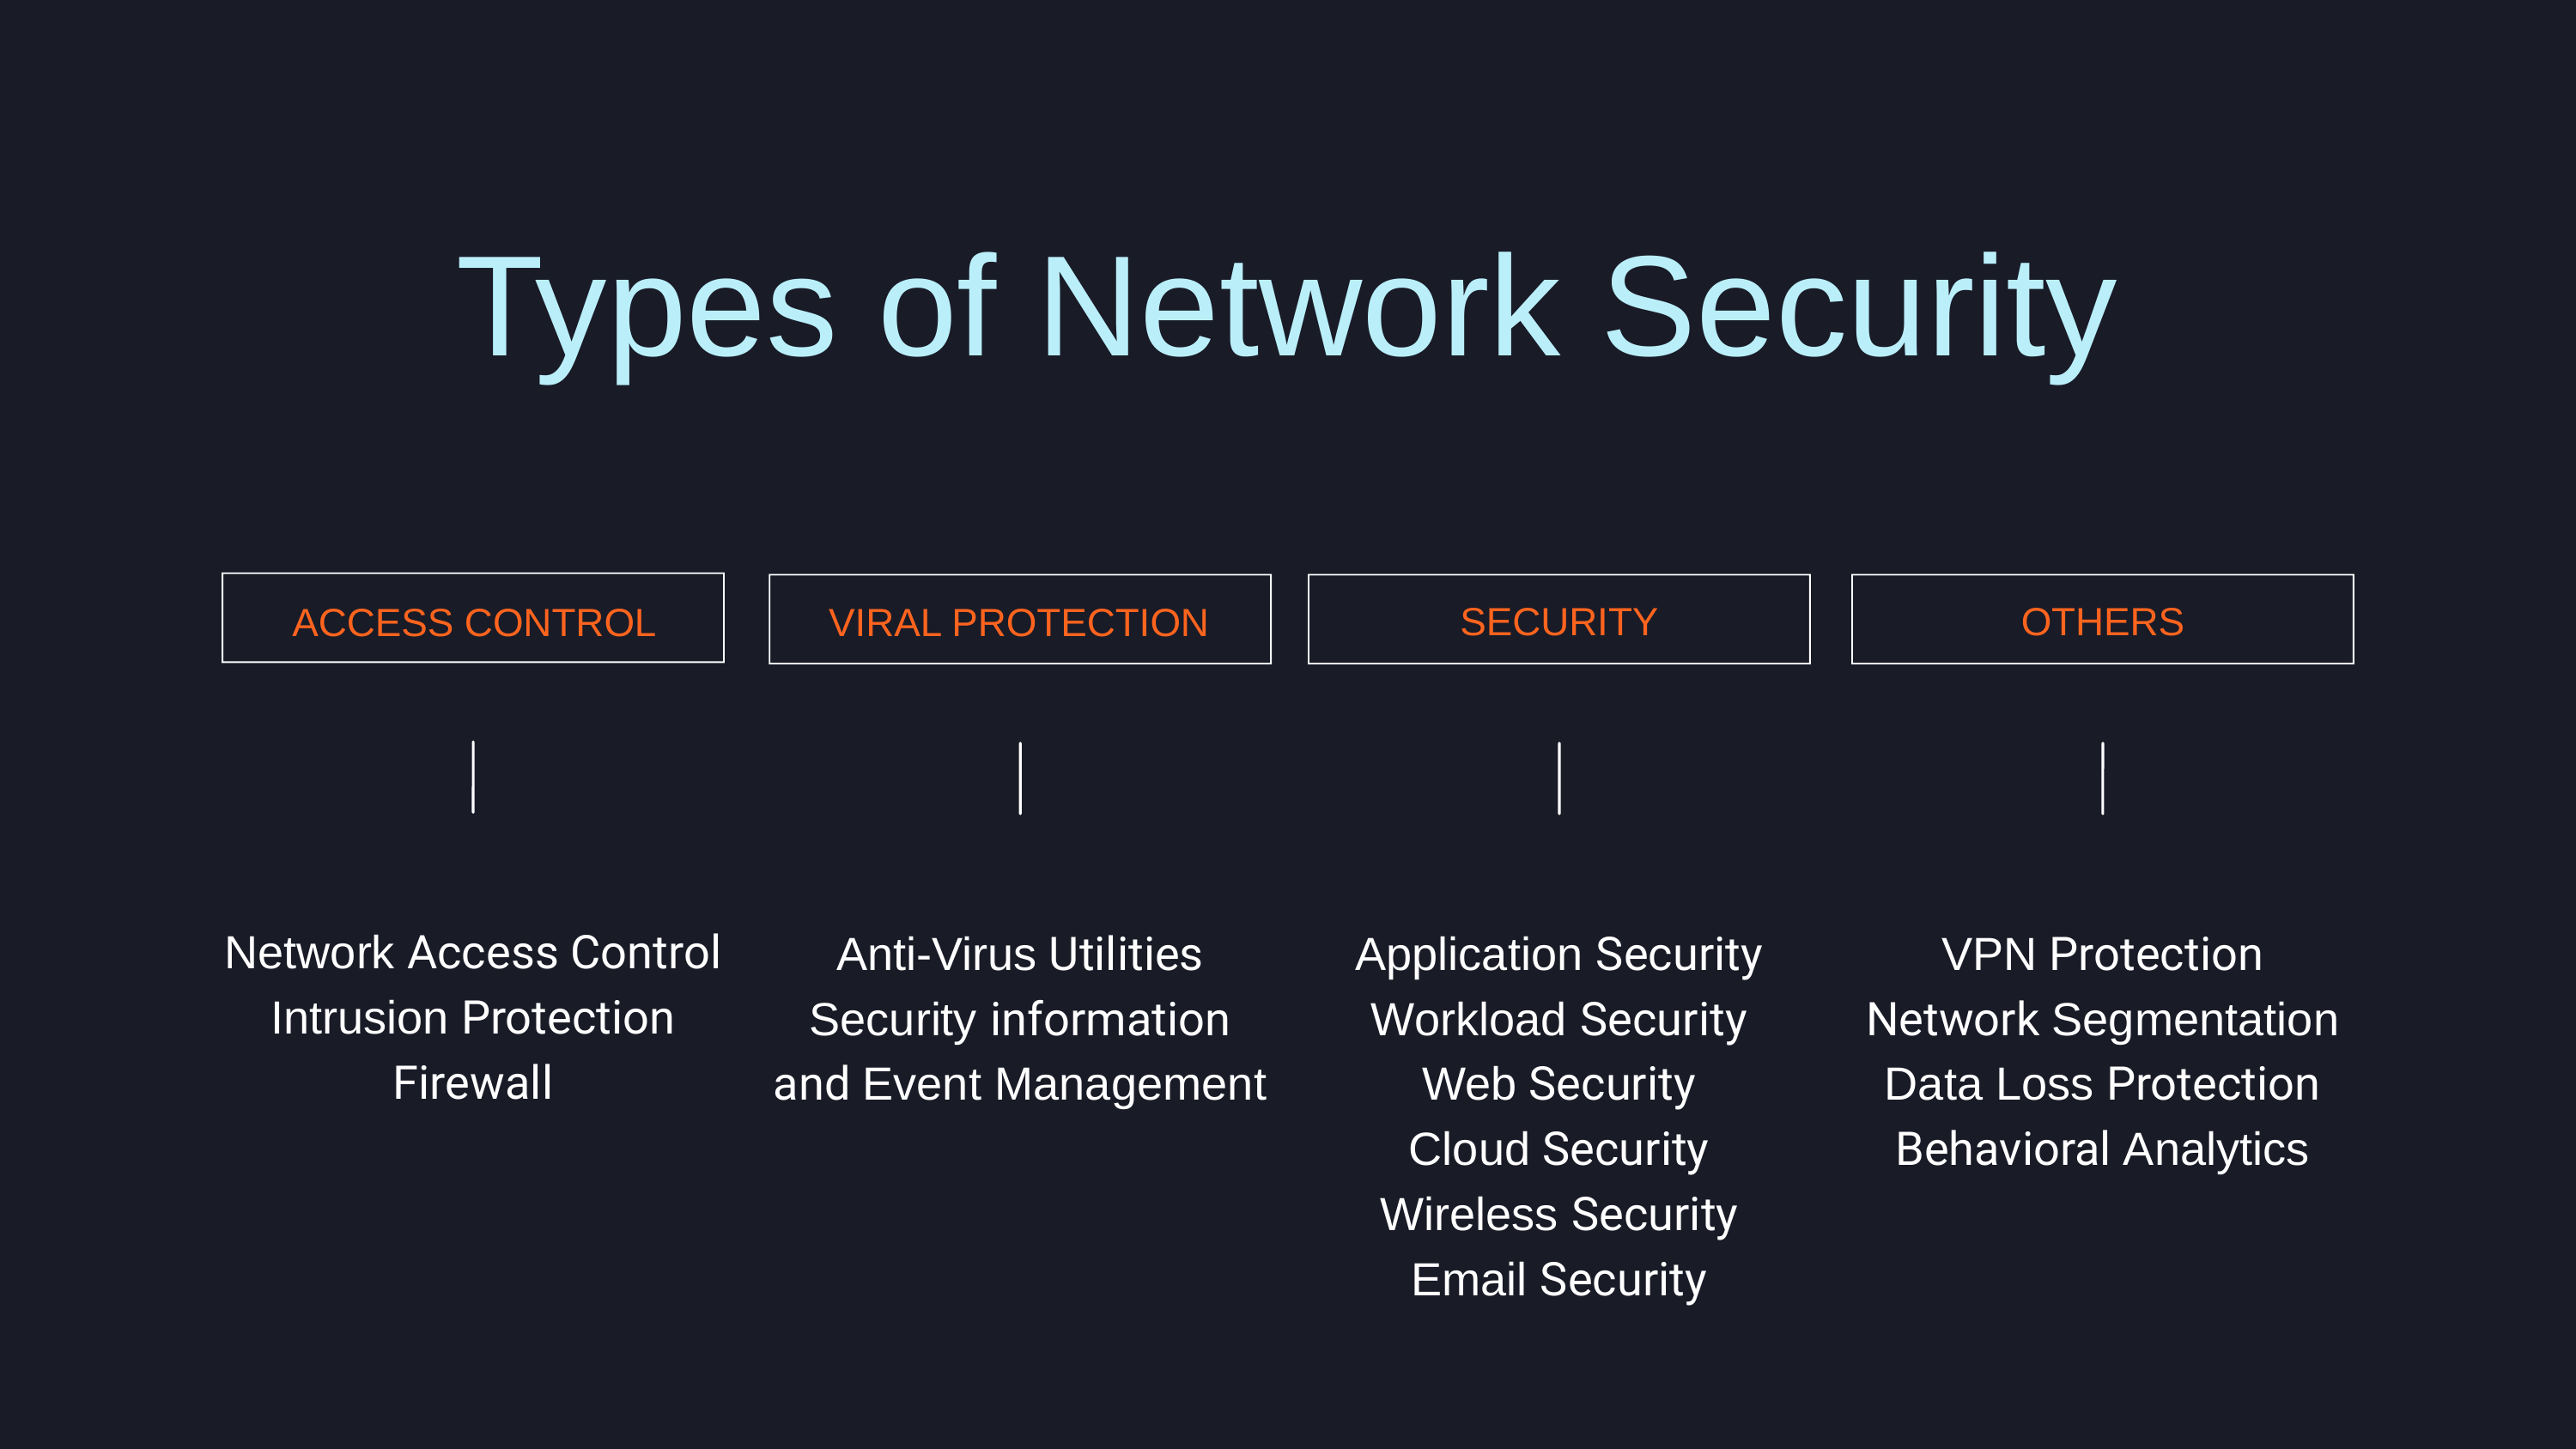

Types of Network Security

ACCESS CONTROL

VIRAL PROTECTION

SECURITY

OTHERS

Network Access Control
Intrusion Protection
Firewall
Anti-Virus Utilities
Security information
and Event Management
Application Security
Workload Security
Web Security
Cloud Security
Wireless Security
Email Security
VPN Protection
Network Segmentation
Data Loss Protection
Behavioral Analytics